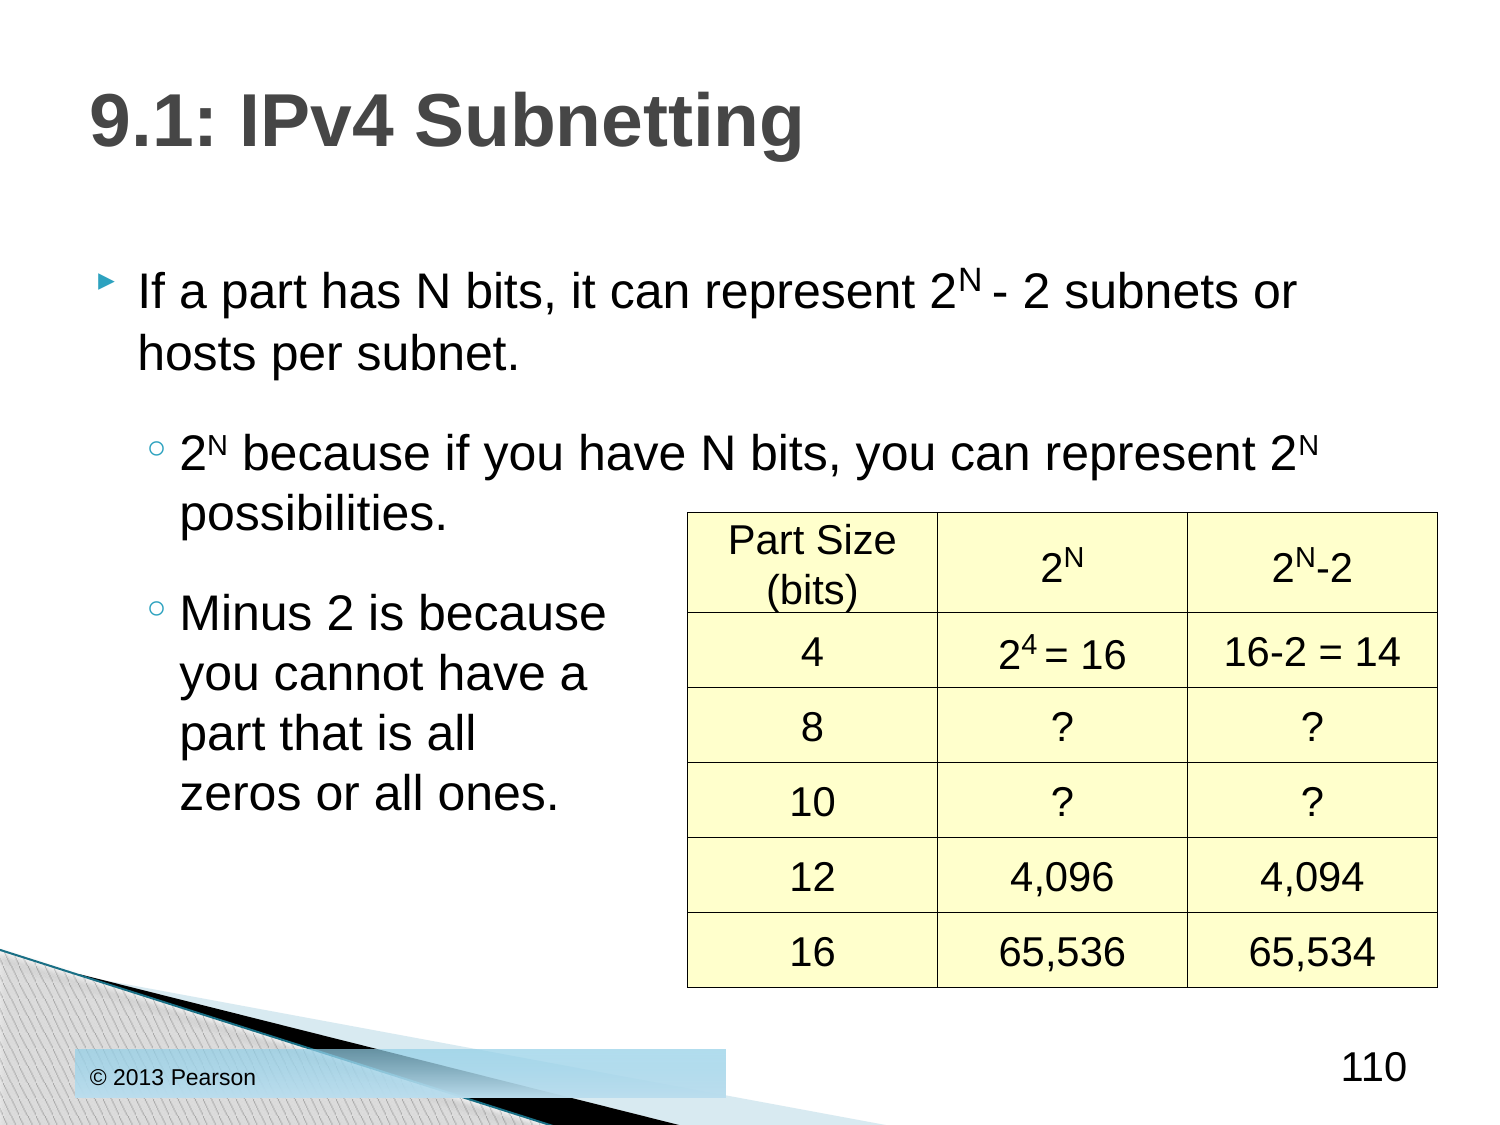

# 9.1: IPv4 Subnetting
If a part has N bits, it can represent 2N - 2 subnets or hosts per subnet.
2N because if you have N bits, you can represent 2N possibilities.
Minus 2 is because
you cannot have a
part that is all
zeros or all ones.
Part Size
(bits)
2N
2N-2
4
24 = 16
16-2 = 14
8
?
?
10
?
?
12
4,096
4,094
16
65,536
65,534
110
© 2013 Pearson